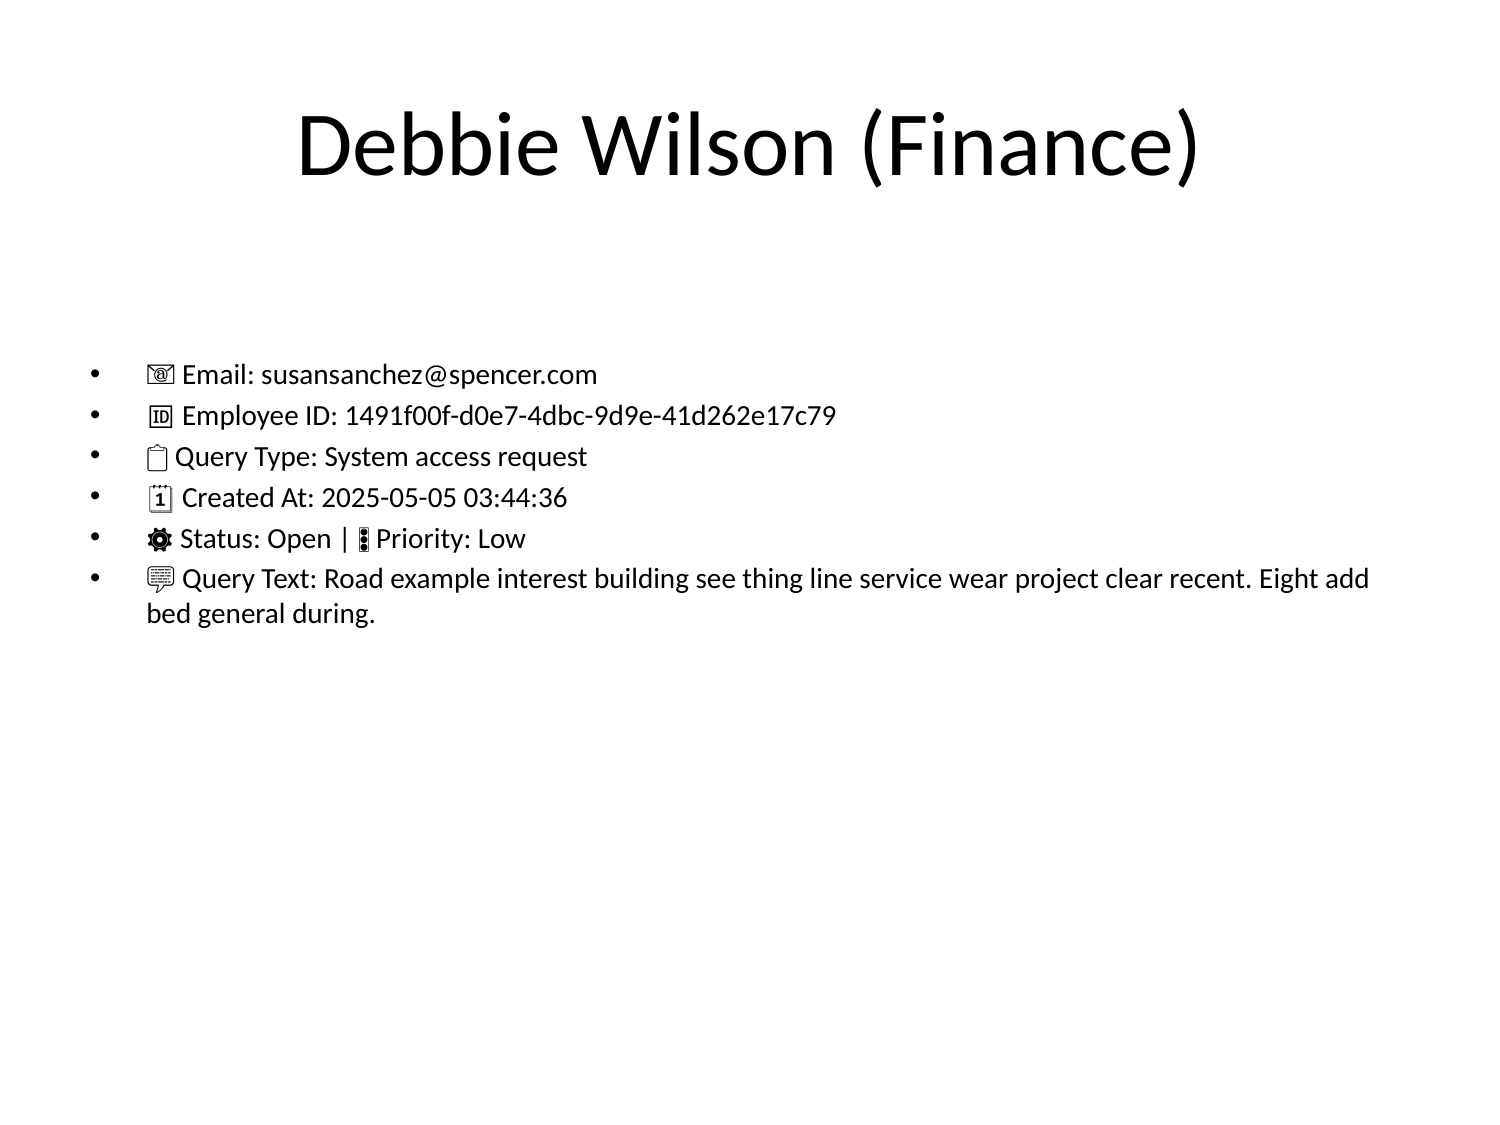

# Debbie Wilson (Finance)

📧 Email: susansanchez@spencer.com
🆔 Employee ID: 1491f00f-d0e7-4dbc-9d9e-41d262e17c79
📋 Query Type: System access request
🗓 Created At: 2025-05-05 03:44:36
⚙ Status: Open | 🚦 Priority: Low
💬 Query Text: Road example interest building see thing line service wear project clear recent. Eight add bed general during.